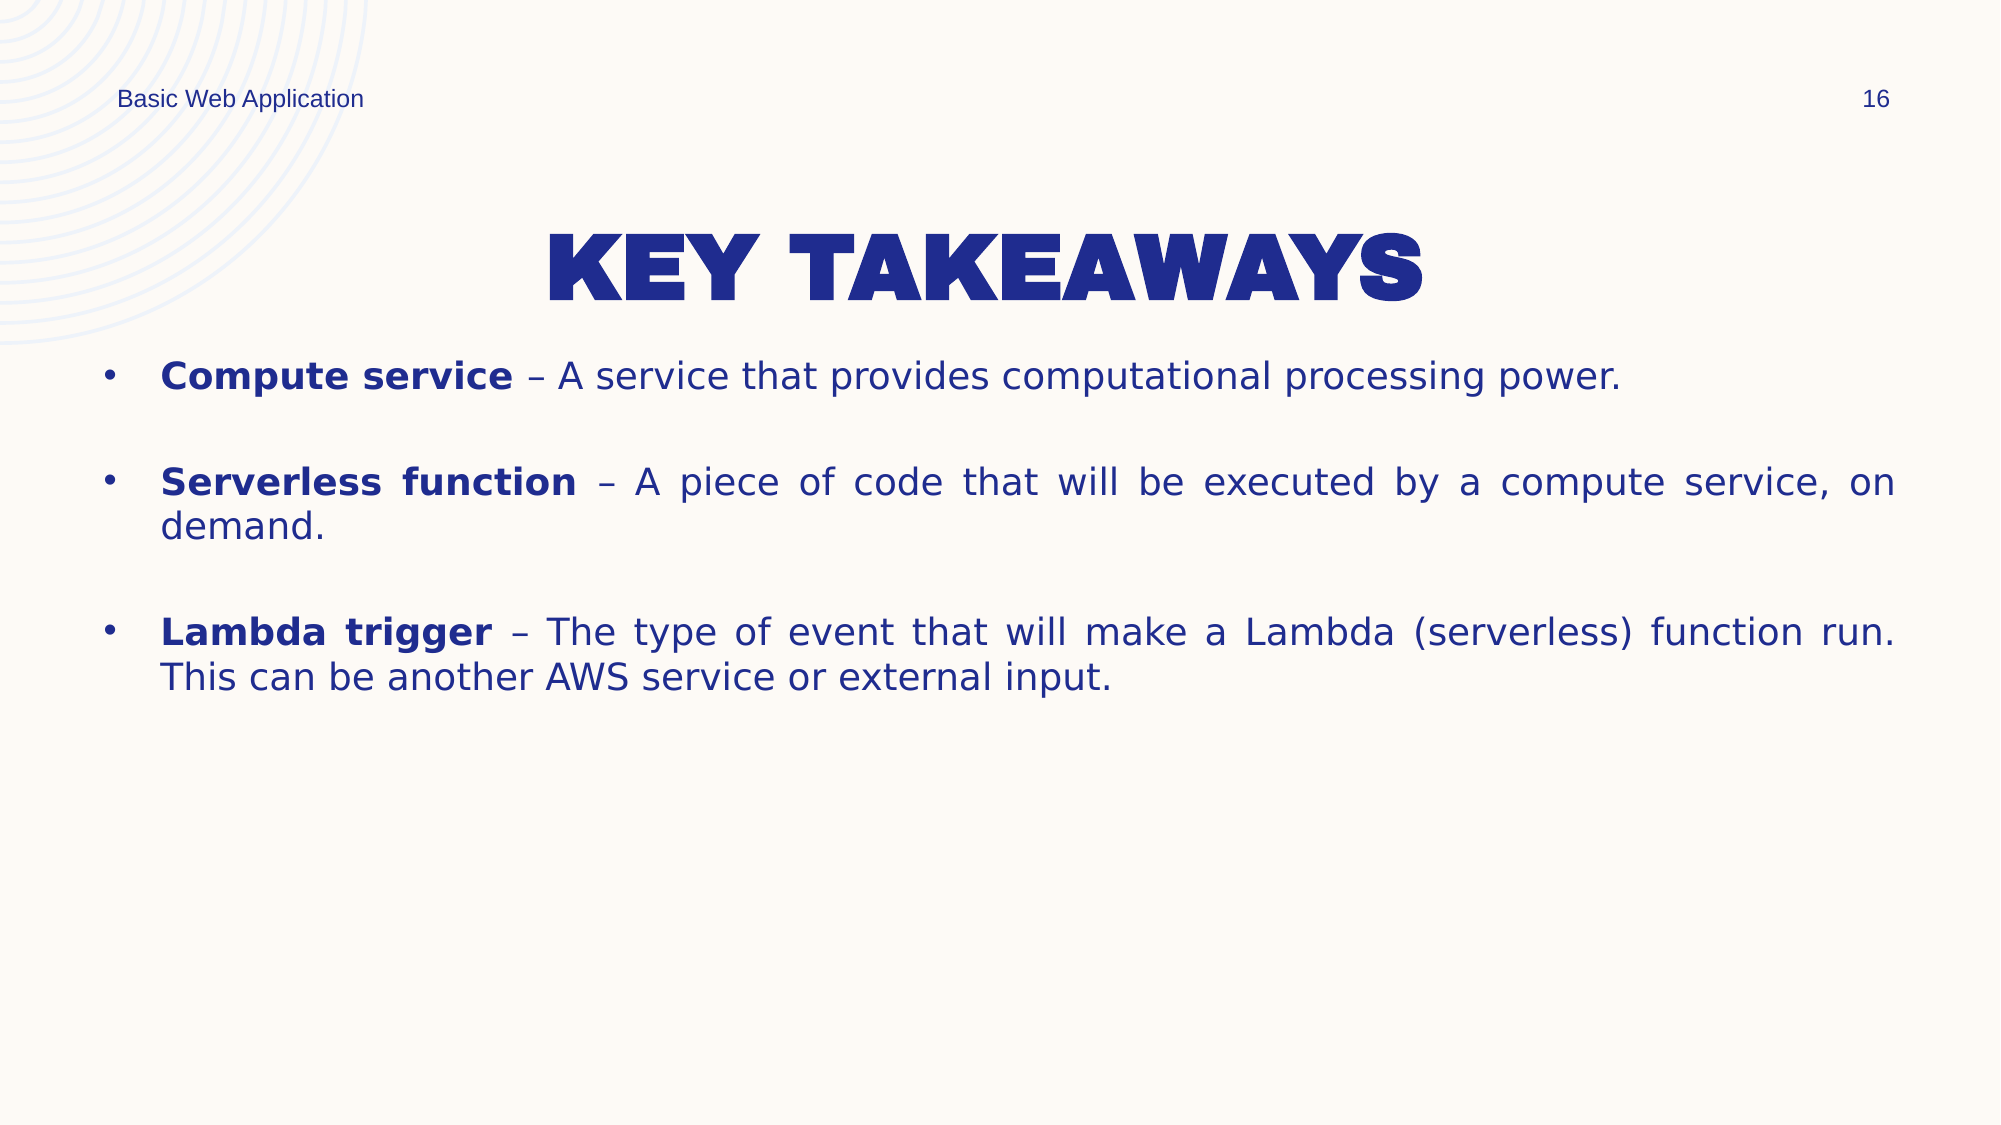

Basic Web Application
16
# Key Takeaways
Compute service – A service that provides computational processing power.

Serverless function – A piece of code that will be executed by a compute service, on demand.

Lambda trigger – The type of event that will make a Lambda (serverless) function run. This can be another AWS service or external input.